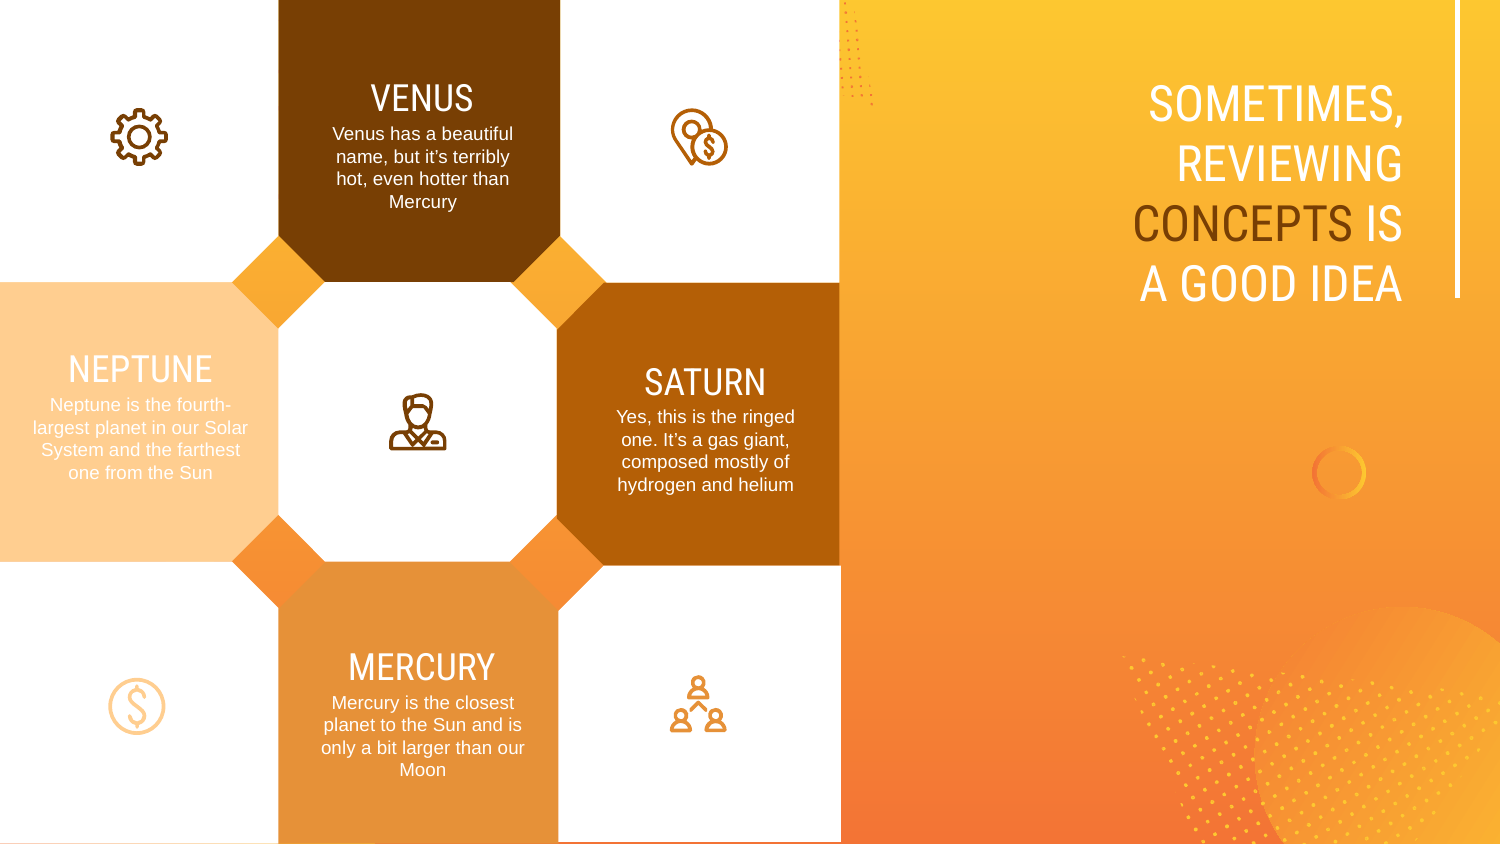

VENUS

Venus has a beautiful name, but it’s terribly hot, even hotter than Mercury

# SOMETIMES, REVIEWING CONCEPTS IS A GOOD IDEA

NEPTUNE
SATURN
Neptune is the fourth-largest planet in our Solar System and the farthest one from the Sun

Yes, this is the ringed one. It’s a gas giant, composed mostly of hydrogen and helium

MERCURY

Mercury is the closest planet to the Sun and is only a bit larger than our Moon